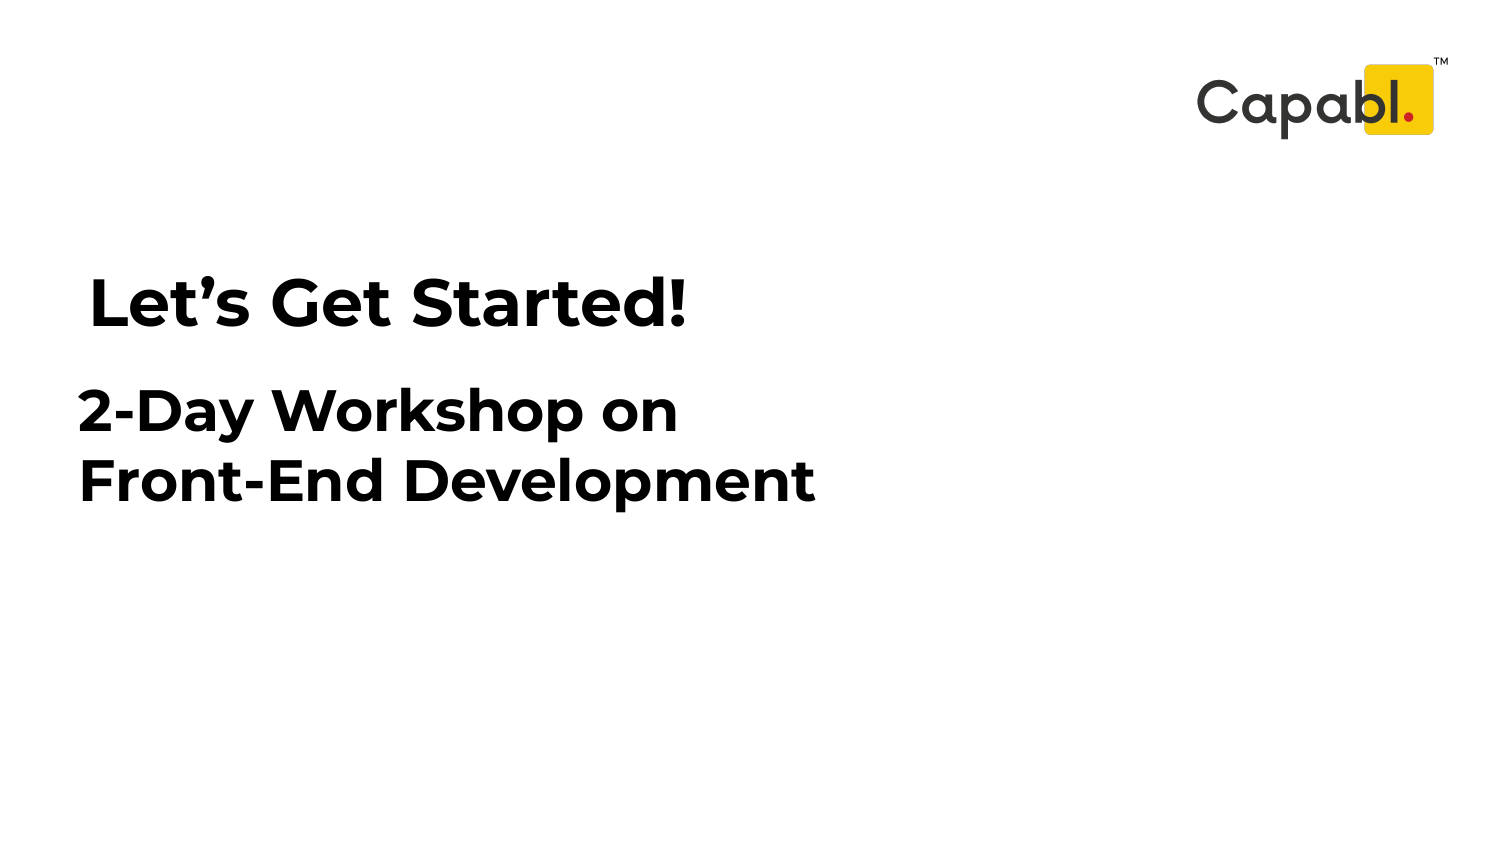

Let’s Get Started!
2-Day Workshop on
Front-End Development